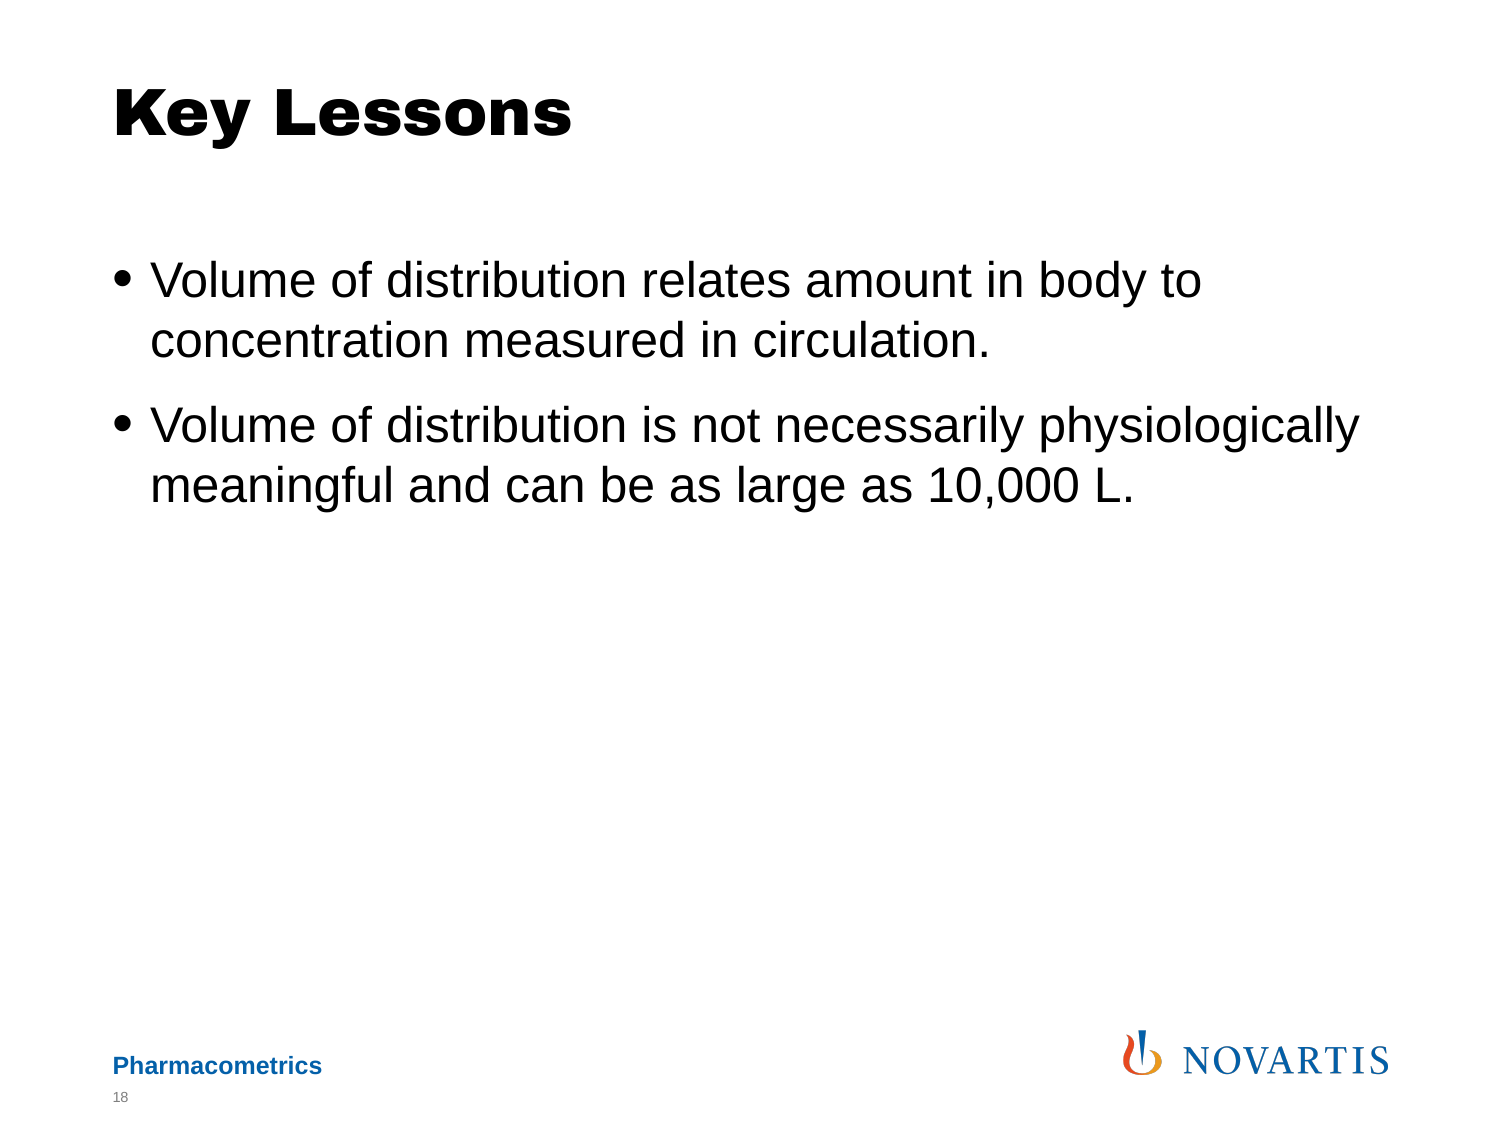

# Key Lessons
Volume of distribution relates amount in body to concentration measured in circulation.
Volume of distribution is not necessarily physiologically meaningful and can be as large as 10,000 L.
18